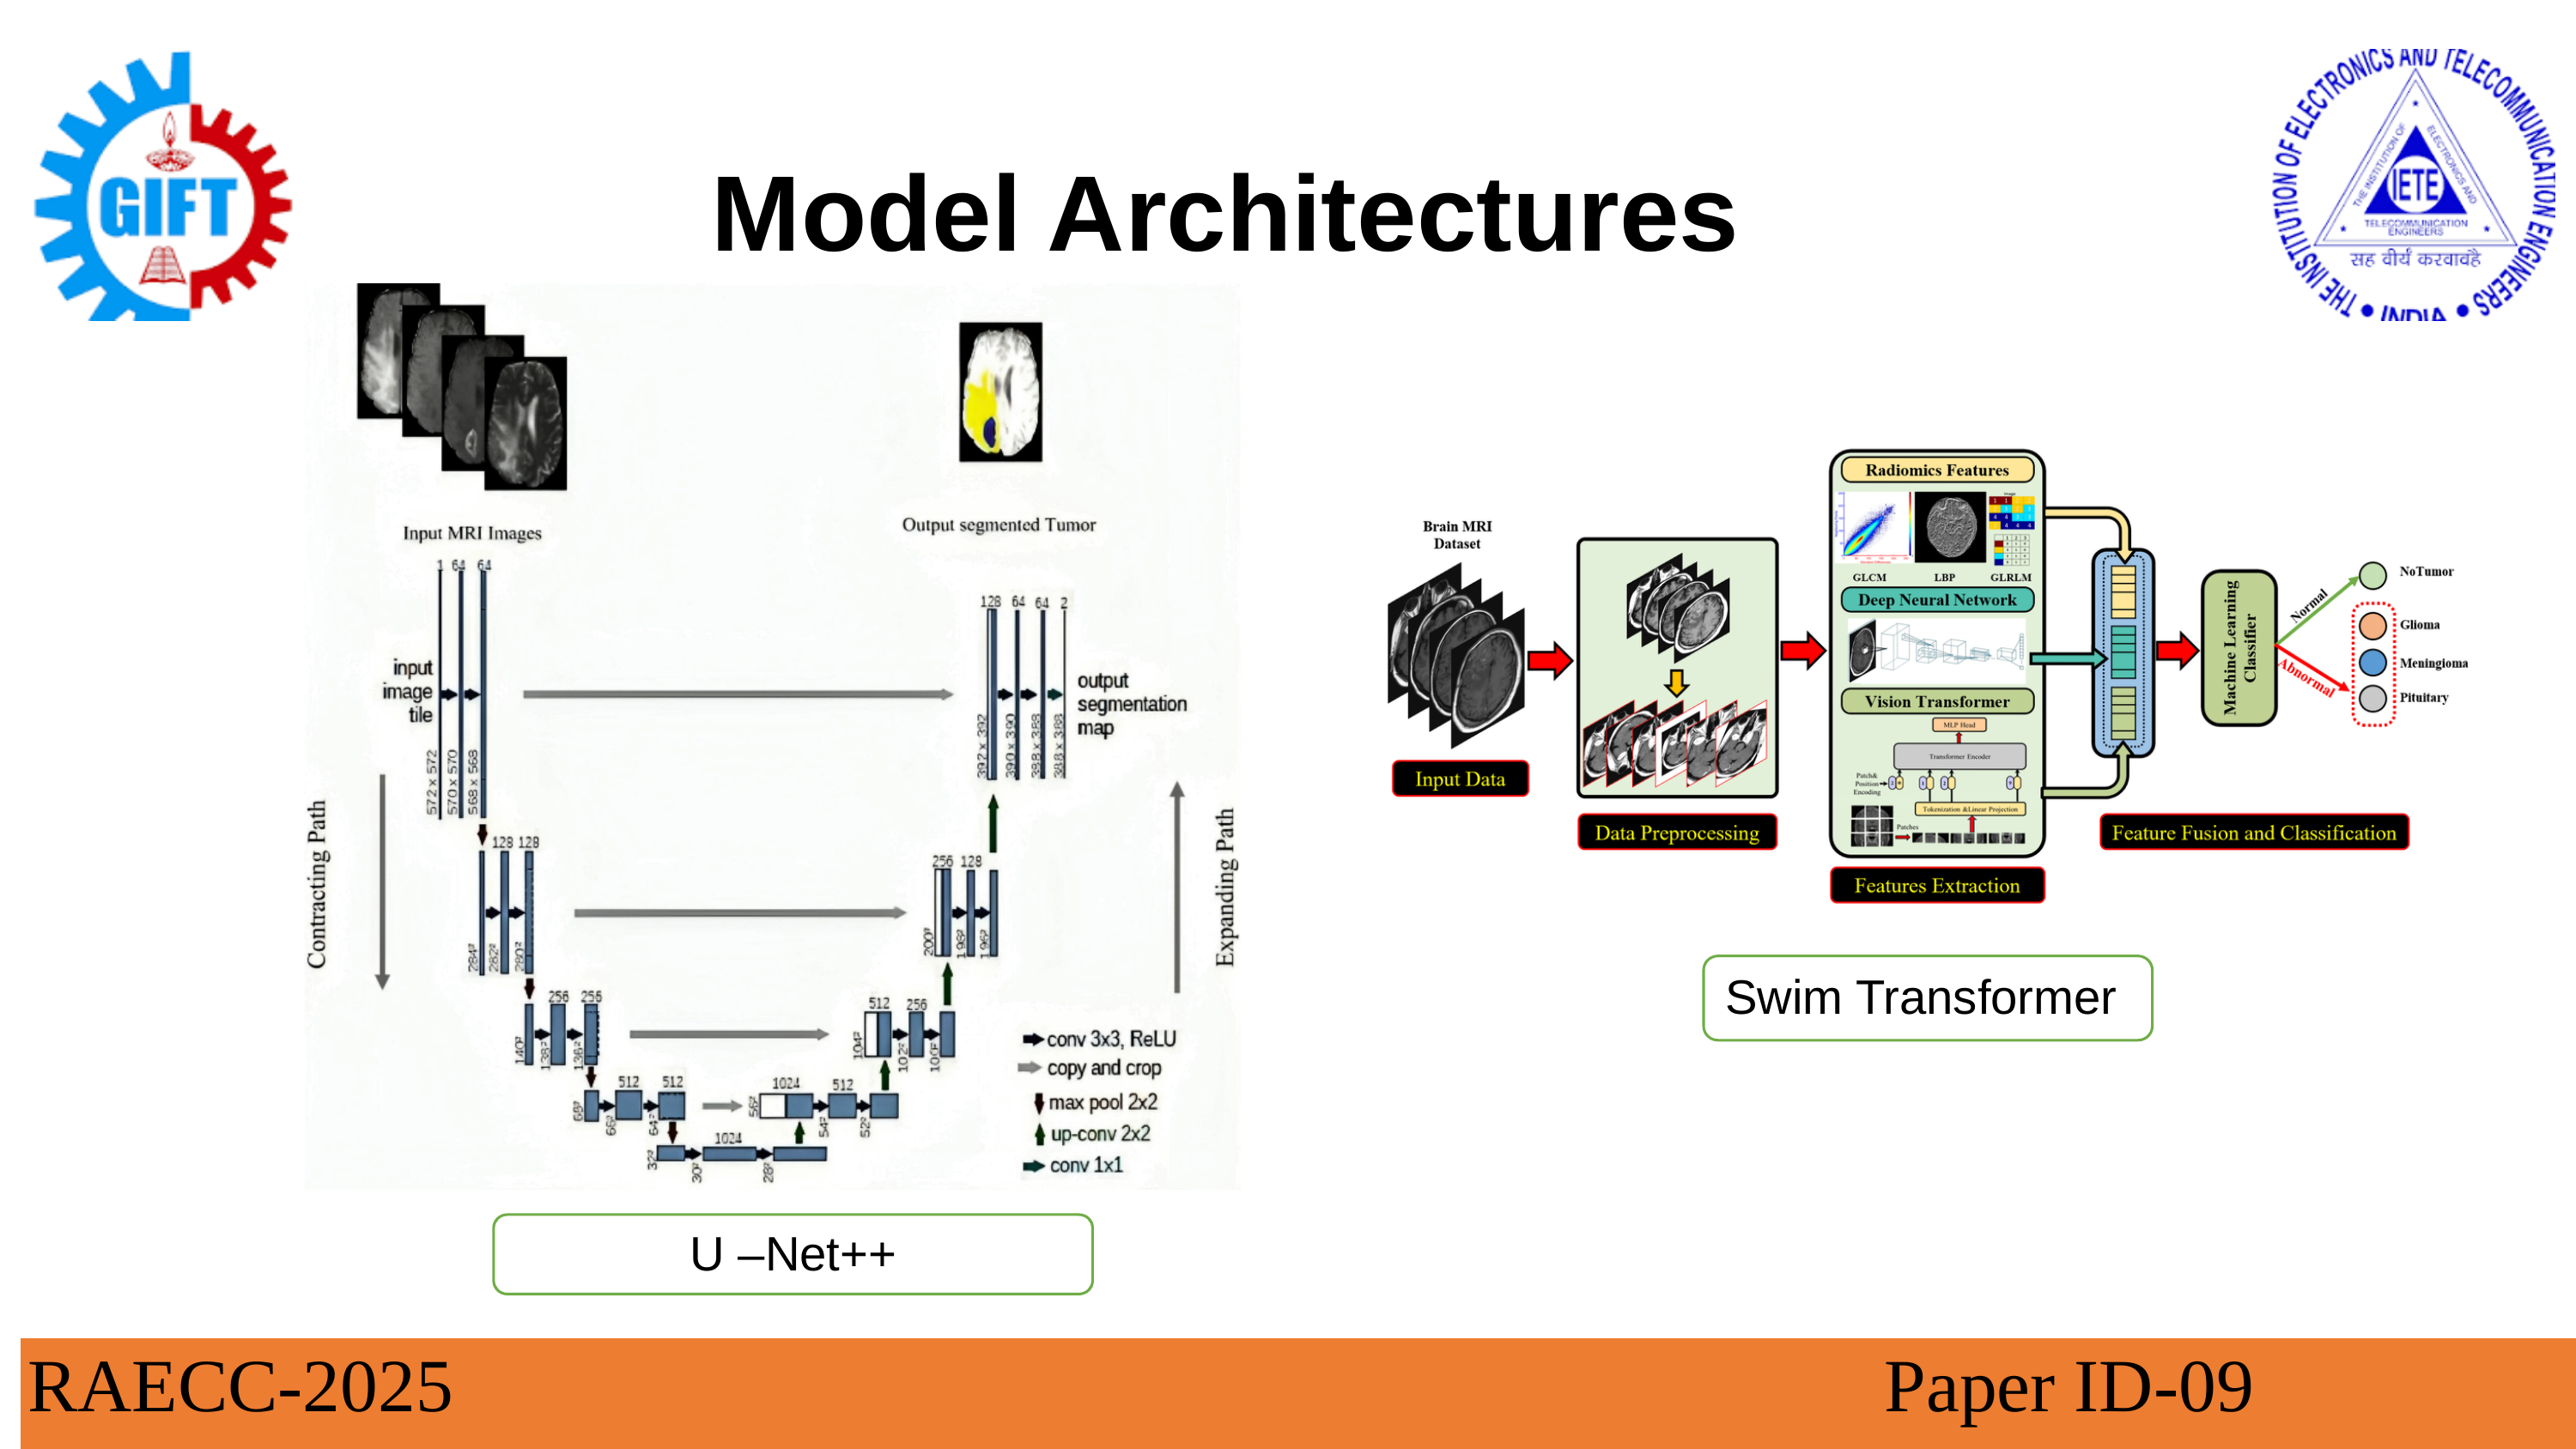

Model Architectures

Swim Transformer

U –Net++

RAECC-2025                                                                            Paper ID-09